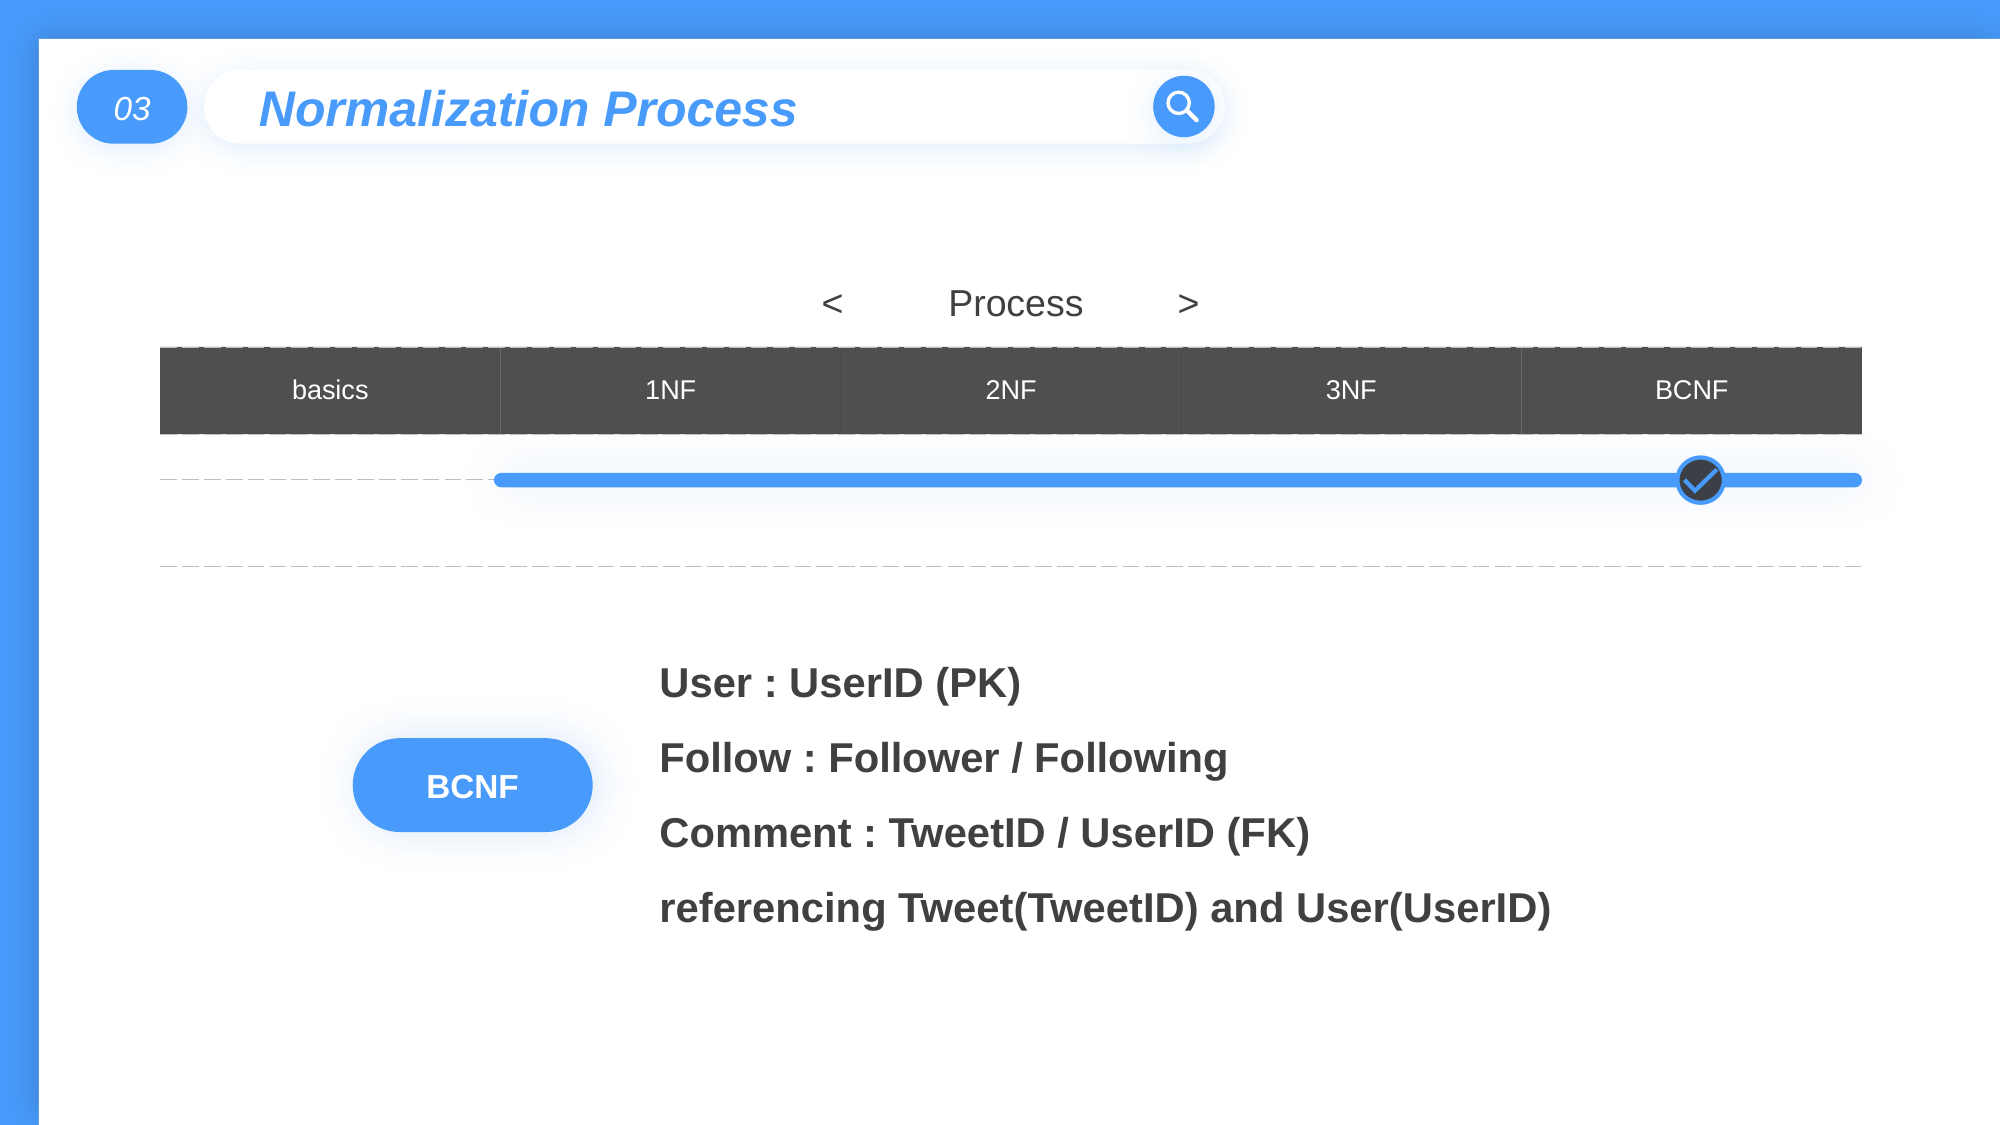

03
Normalization Process

| < Process > |  |  |  |  |
| --- | --- | --- | --- | --- |
| basics | 1NF | 2NF | 3NF | BCNF |
|  |  |  |  |  |
|  |  |  |  |  |

User : UserID (PK)
Follow : Follower / Following
Comment : TweetID / UserID (FK)
referencing Tweet(TweetID) and User(UserID)
BCNF